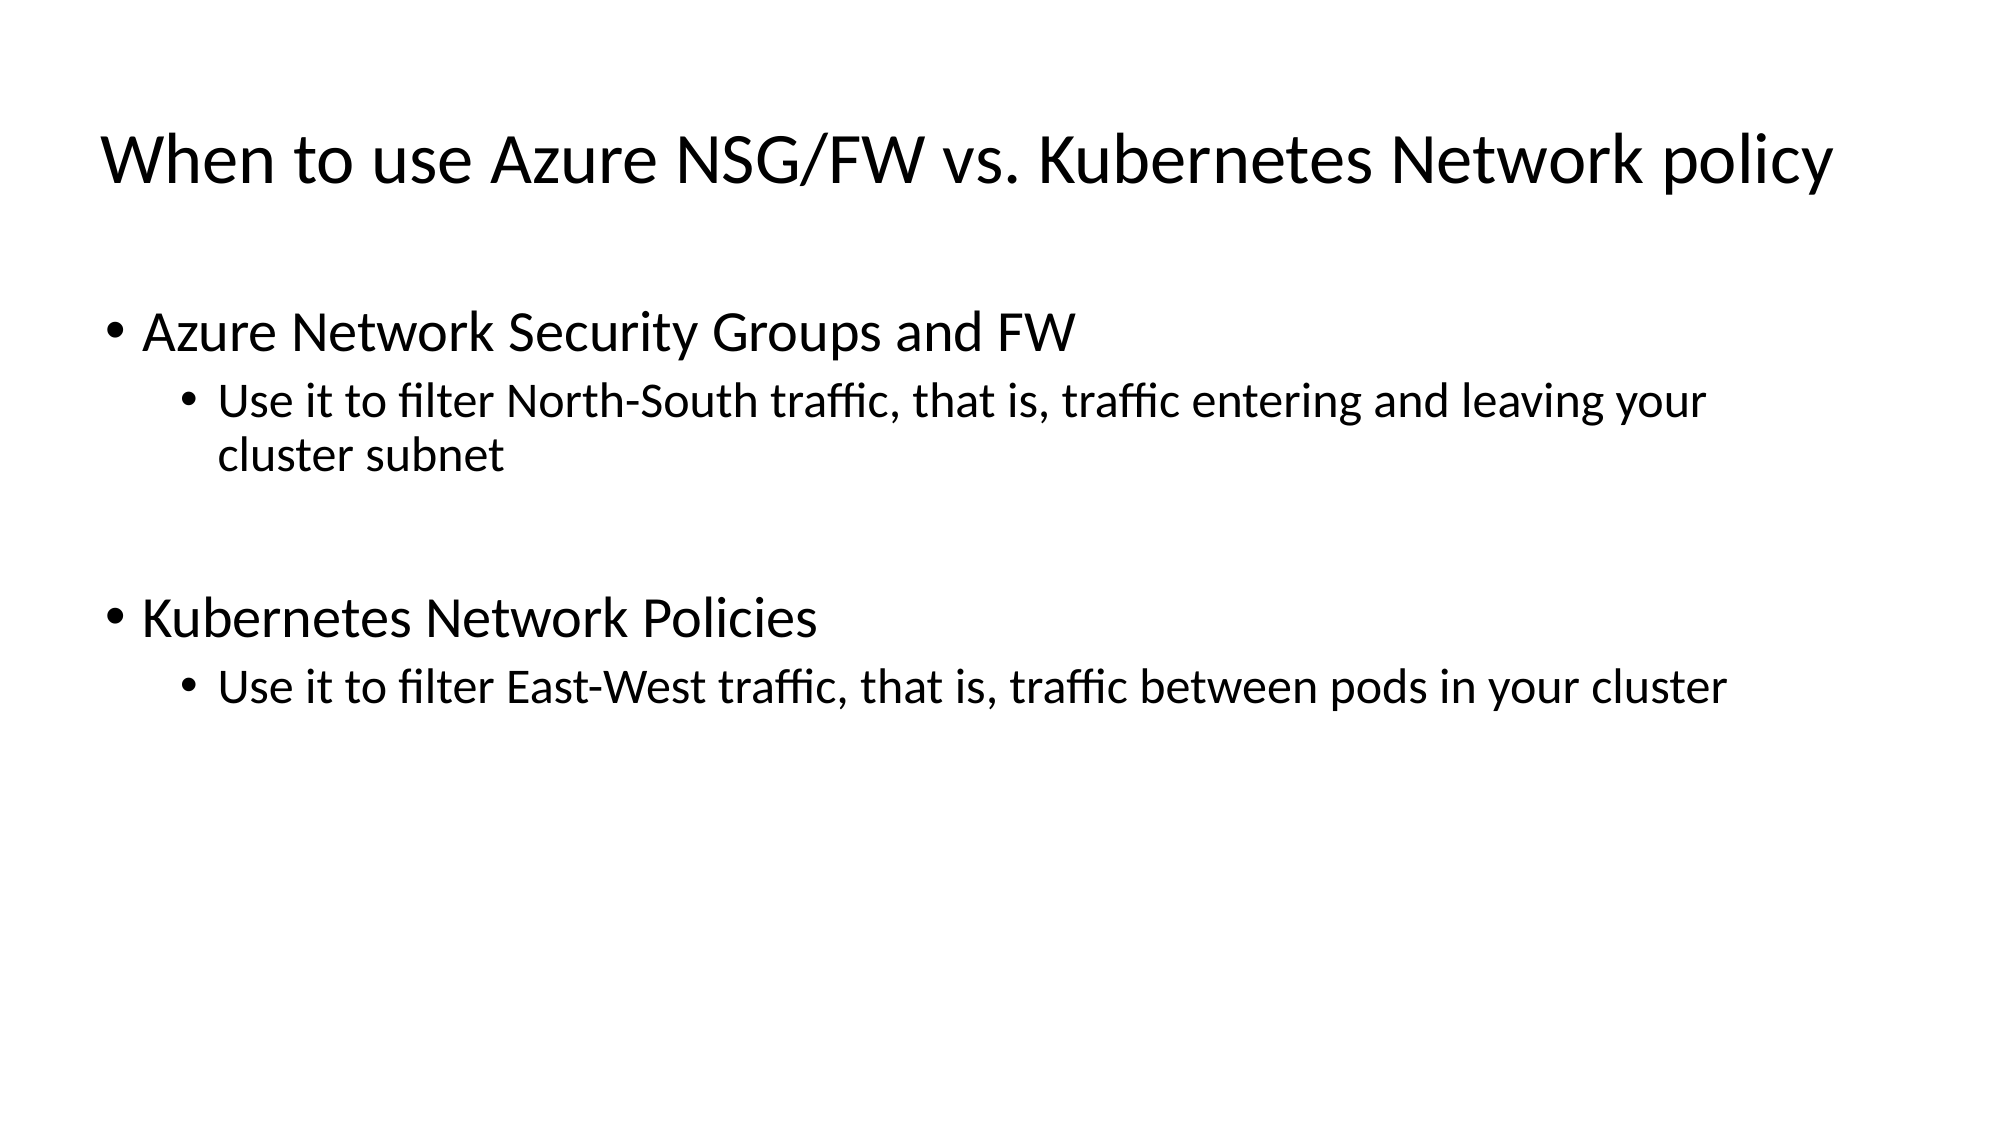

# When to use Azure NSG/FW vs. Kubernetes Network policy
Azure Network Security Groups and FW
Use it to filter North-South traffic, that is, traffic entering and leaving your cluster subnet

Kubernetes Network Policies
Use it to filter East-West traffic, that is, traffic between pods in your cluster